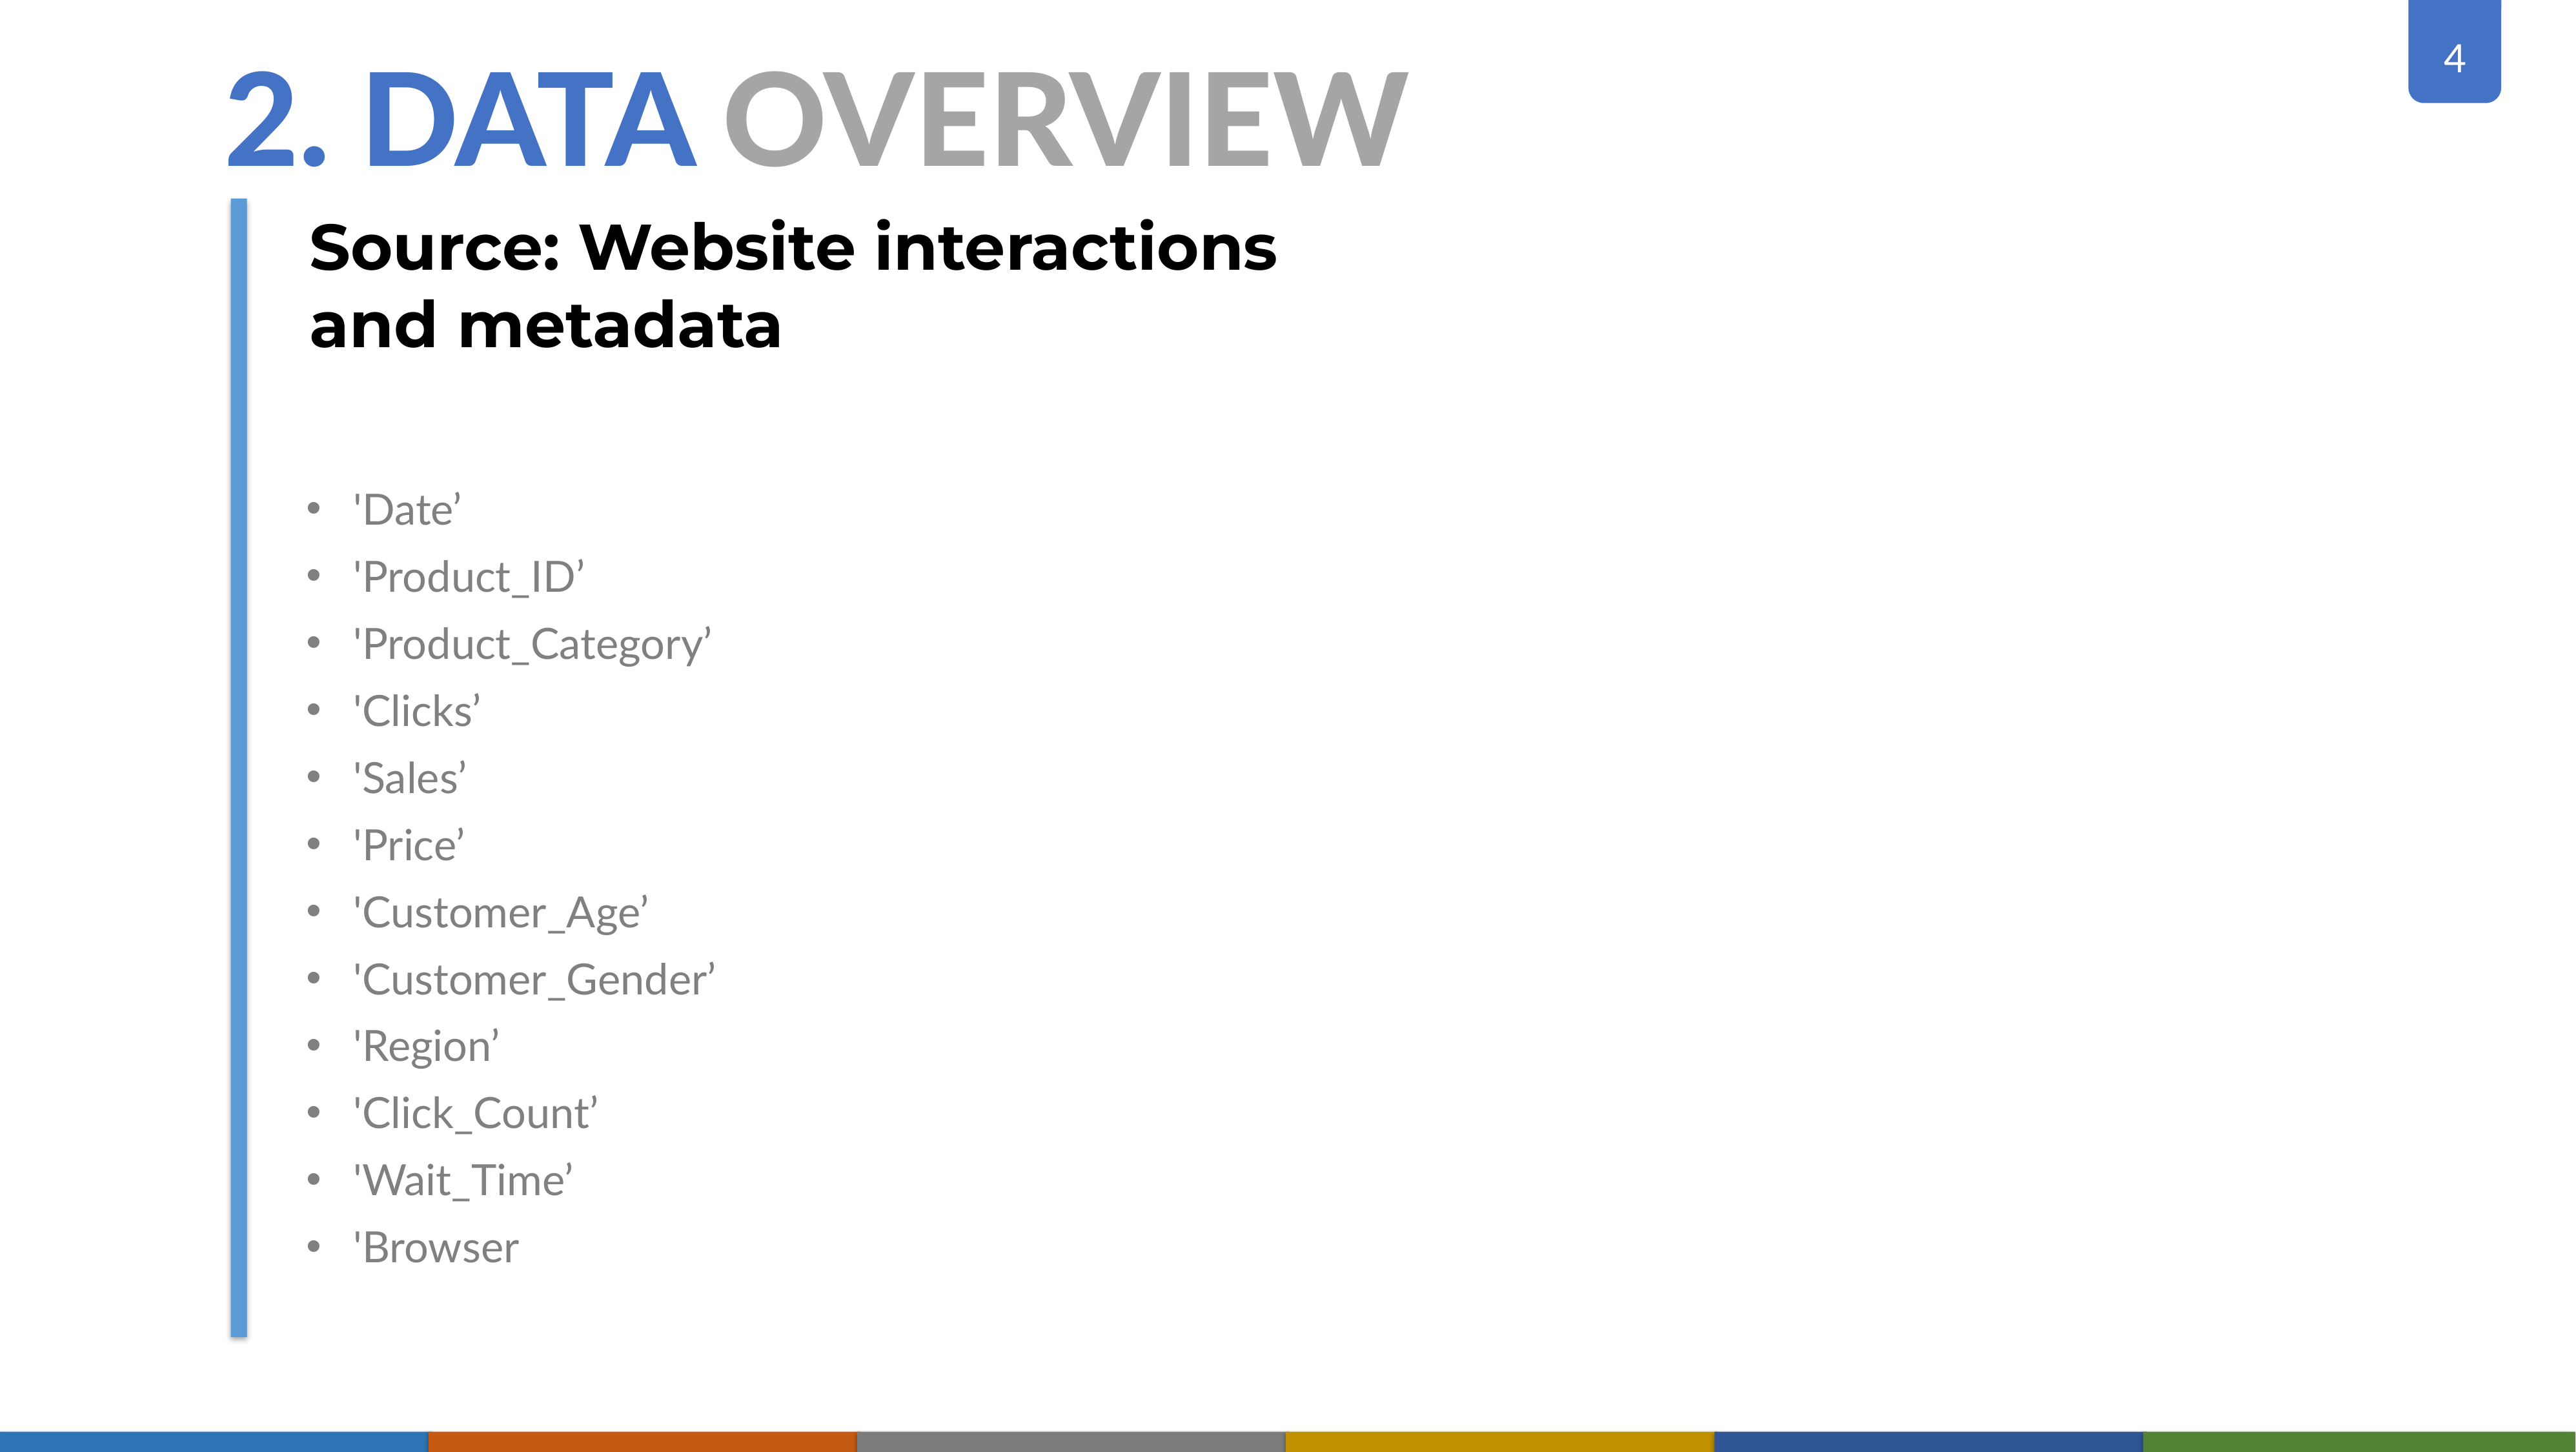

2. DATA OVERVIEW
Source: Website interactions and metadata
 'Date’
 'Product_ID’
 'Product_Category’
 'Clicks’
 'Sales’
 'Price’
 'Customer_Age’
 'Customer_Gender’
 'Region’
 'Click_Count’
 'Wait_Time’
 'Browser